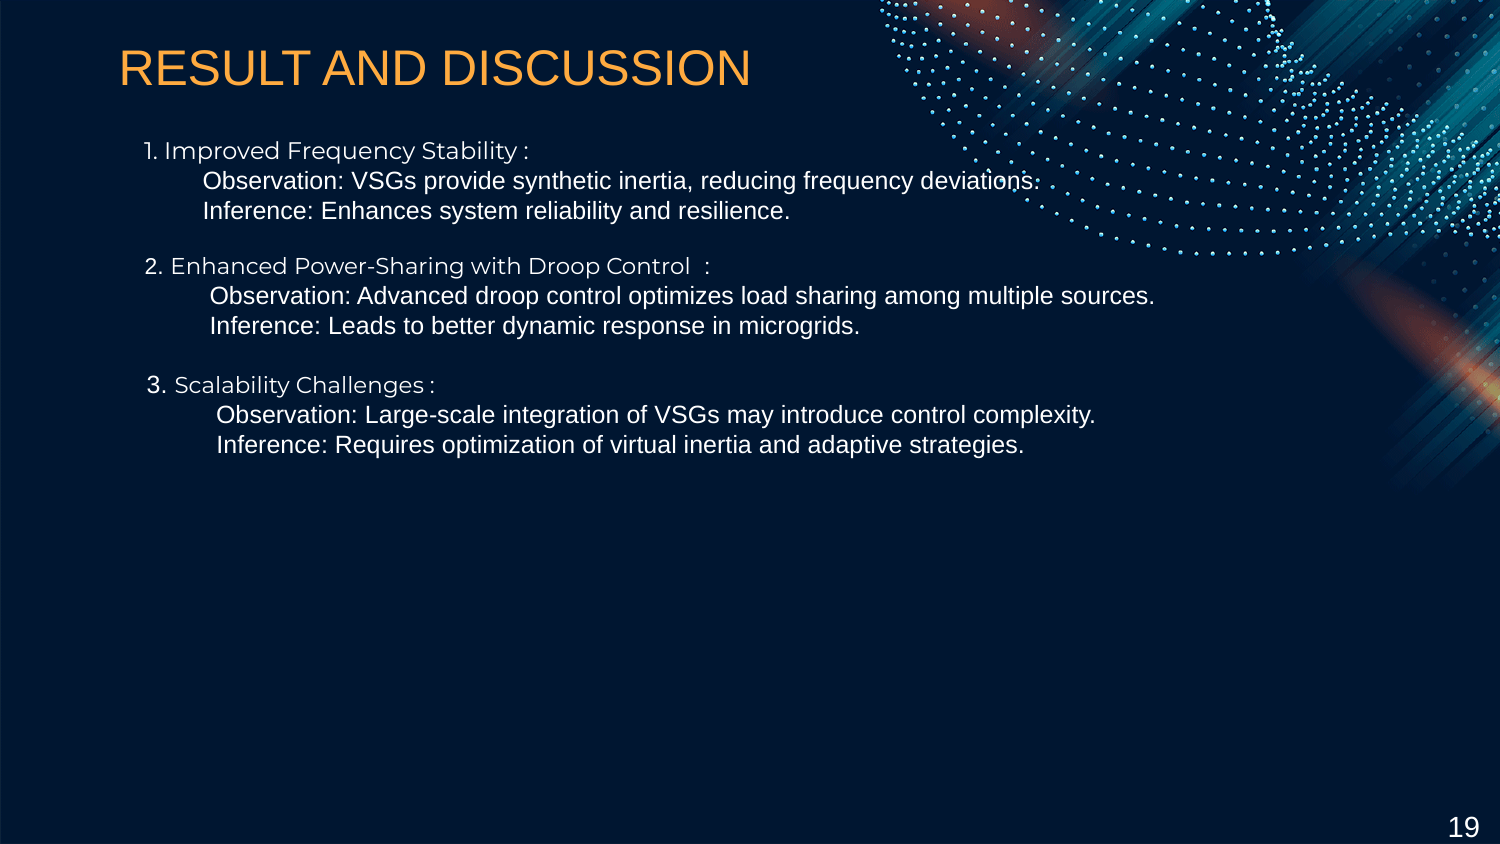

# RESULT AND DISCUSSION
1. Improved Frequency Stability :
            Observation: VSGs provide synthetic inertia, reducing frequency deviations.
            Inference: Enhances system reliability and resilience.

    2. Enhanced Power-Sharing with Droop Control  :
             Observation: Advanced droop control optimizes load sharing among multiple sources.
             Inference: Leads to better dynamic response in microgrids.

    3. Scalability Challenges :
               Observation: Large-scale integration of VSGs may introduce control complexity.
              Inference: Requires optimization of virtual inertia and adaptive strategies.

19